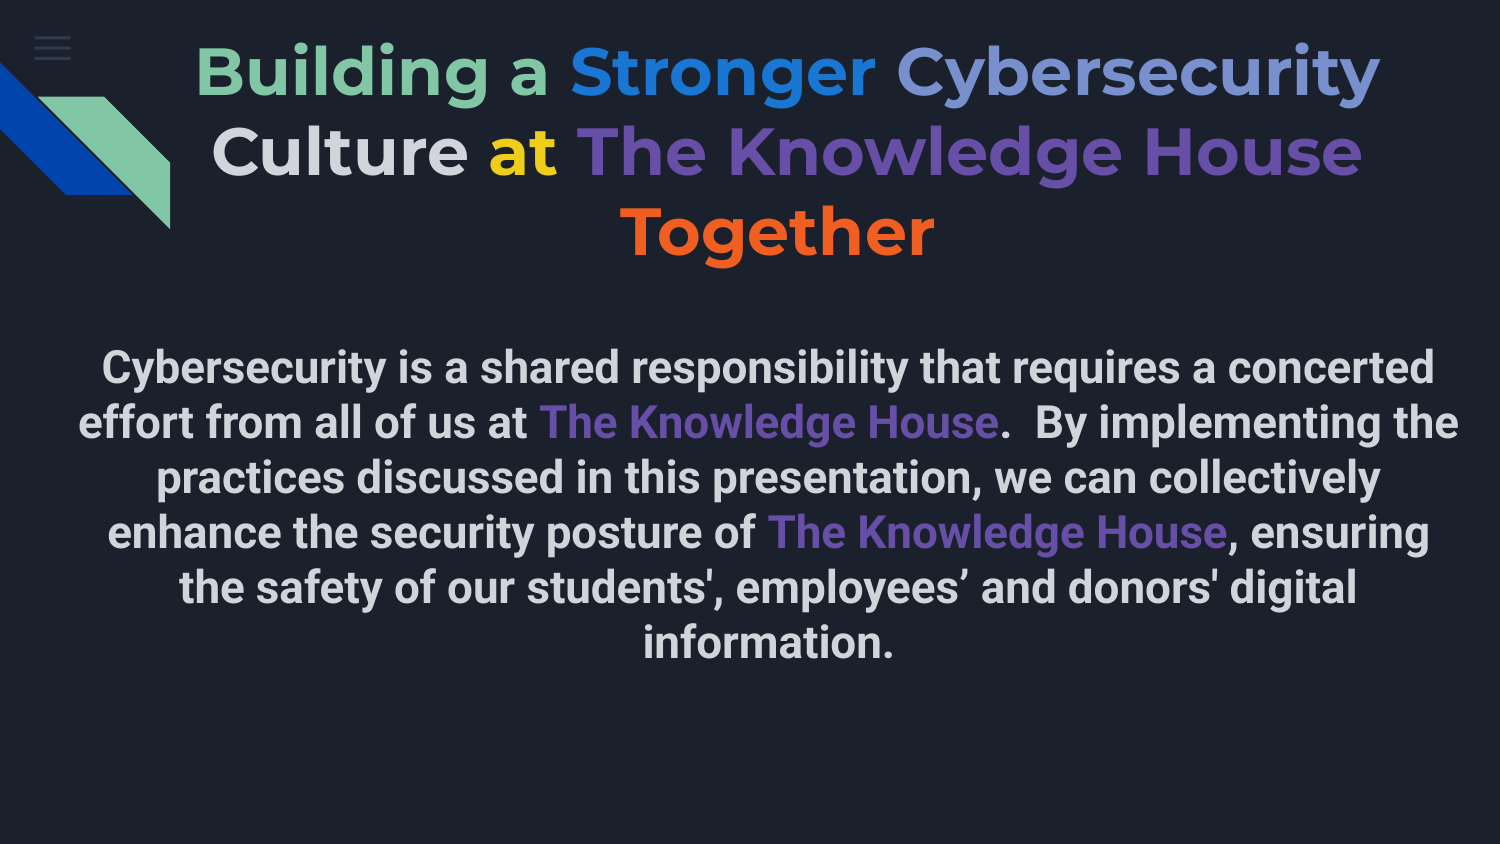

# Building a Stronger Cybersecurity Culture at The Knowledge House Together
Cybersecurity is a shared responsibility that requires a concerted effort from all of us at The Knowledge House.  By implementing the practices discussed in this presentation, we can collectively enhance the security posture of The Knowledge House, ensuring the safety of our students', employees’ and donors' digital information.